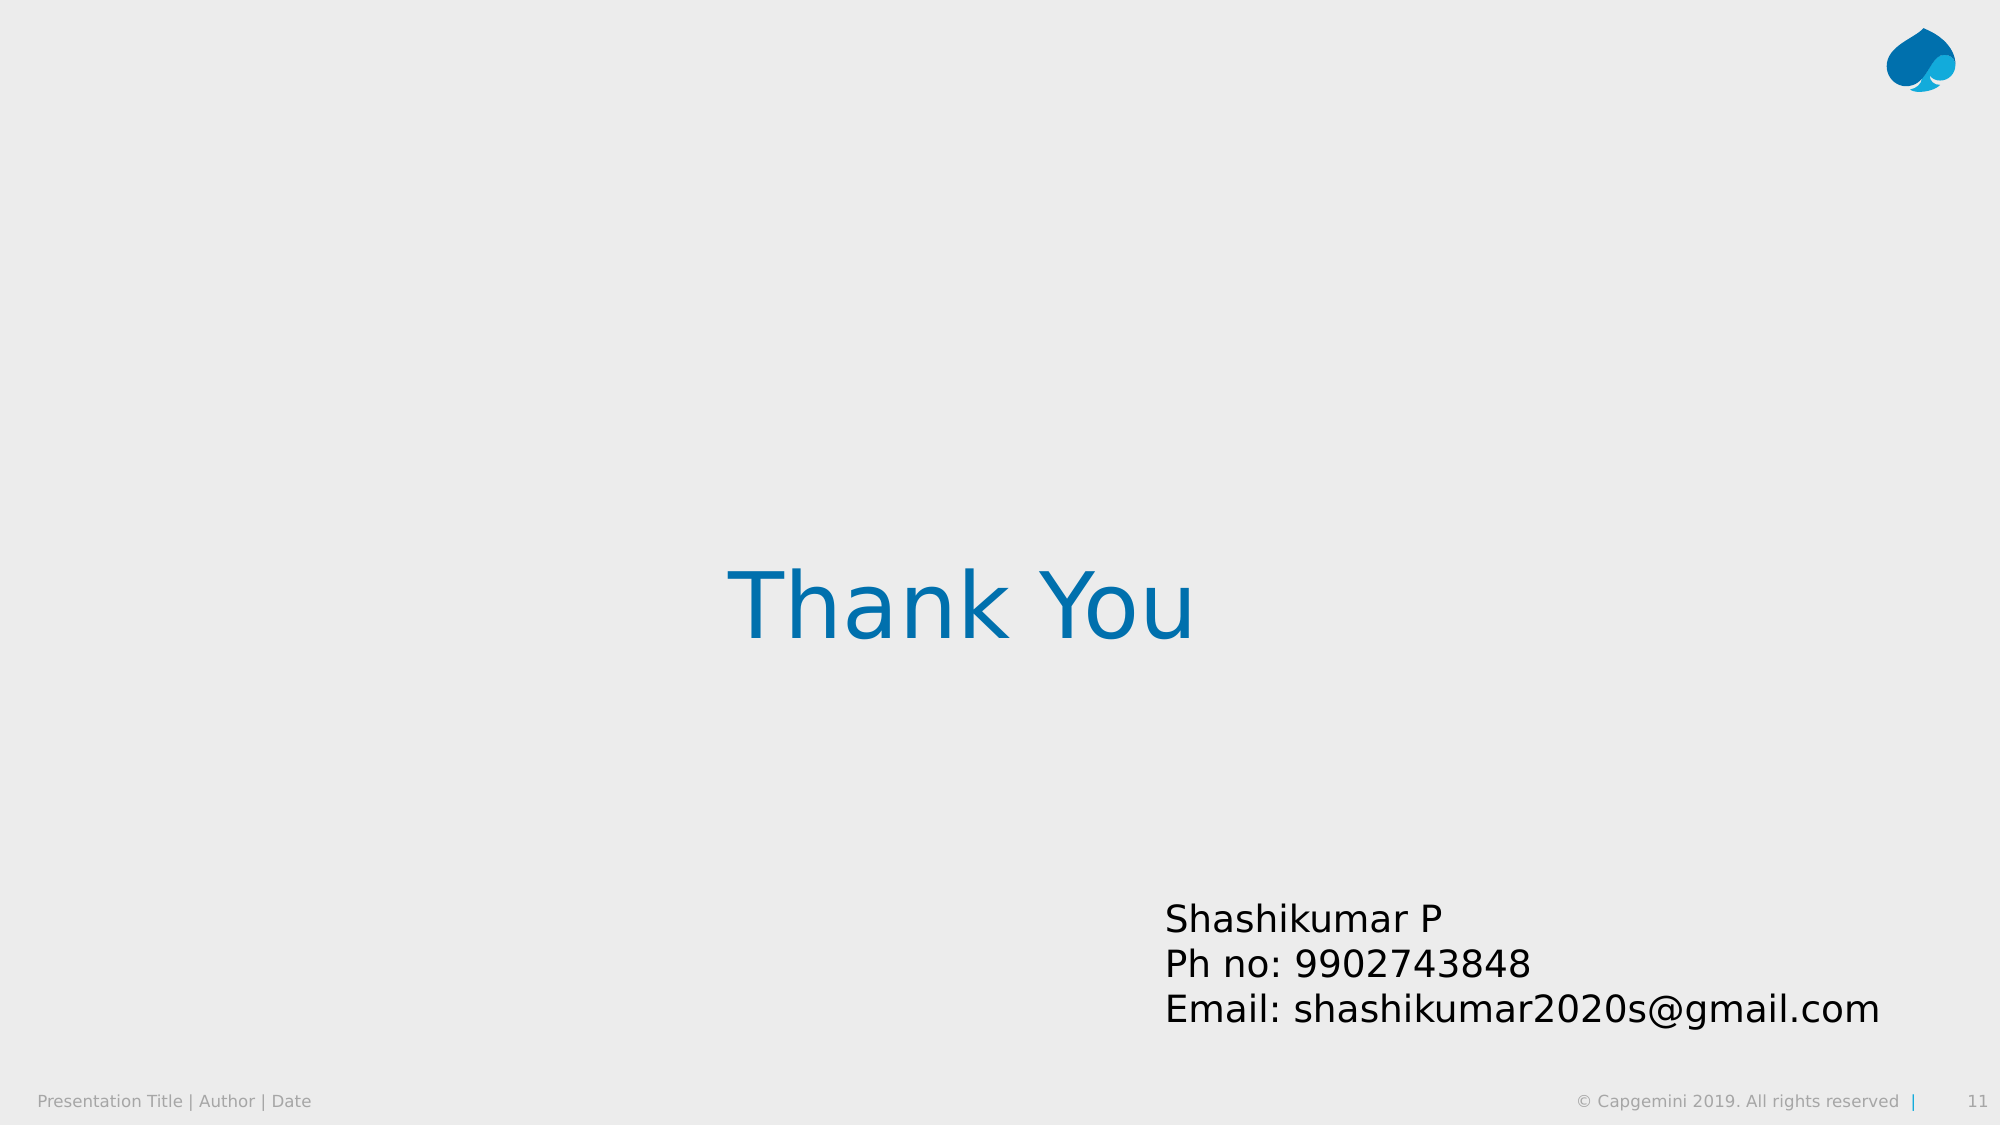

Thank You
Shashikumar P
Ph no: 9902743848
Email: shashikumar2020s@gmail.com